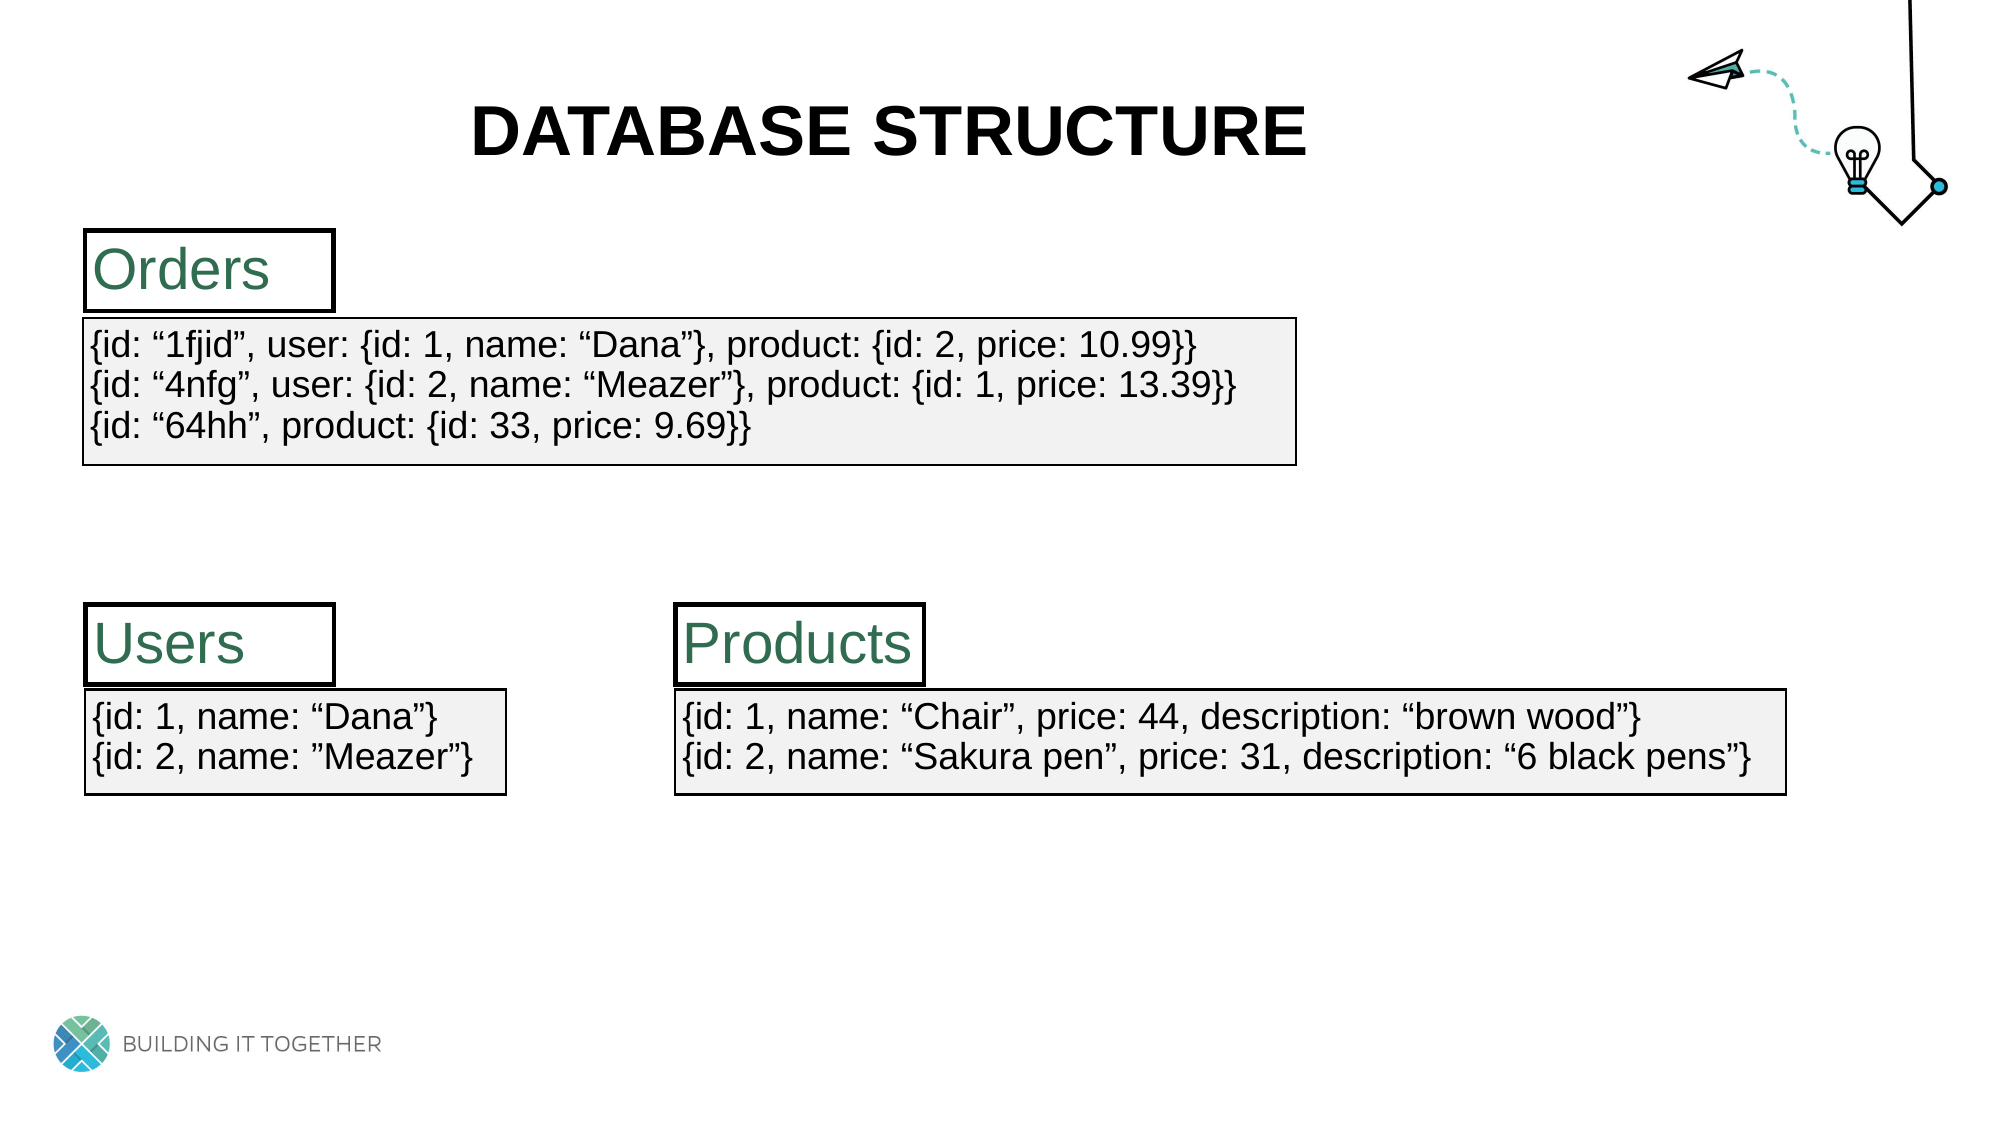

# Database Structure
Orders
{id: “1fjid”, user: {id: 1, name: “Dana”}, product: {id: 2, price: 10.99}}
{id: “4nfg”, user: {id: 2, name: “Meazer”}, product: {id: 1, price: 13.39}}
{id: “64hh”, product: {id: 33, price: 9.69}}

Users
Products
{id: 1, name: “Dana”}
{id: 2, name: ”Meazer”}

{id: 1, name: “Chair”, price: 44, description: “brown wood”}
{id: 2, name: “Sakura pen”, price: 31, description: “6 black pens”}